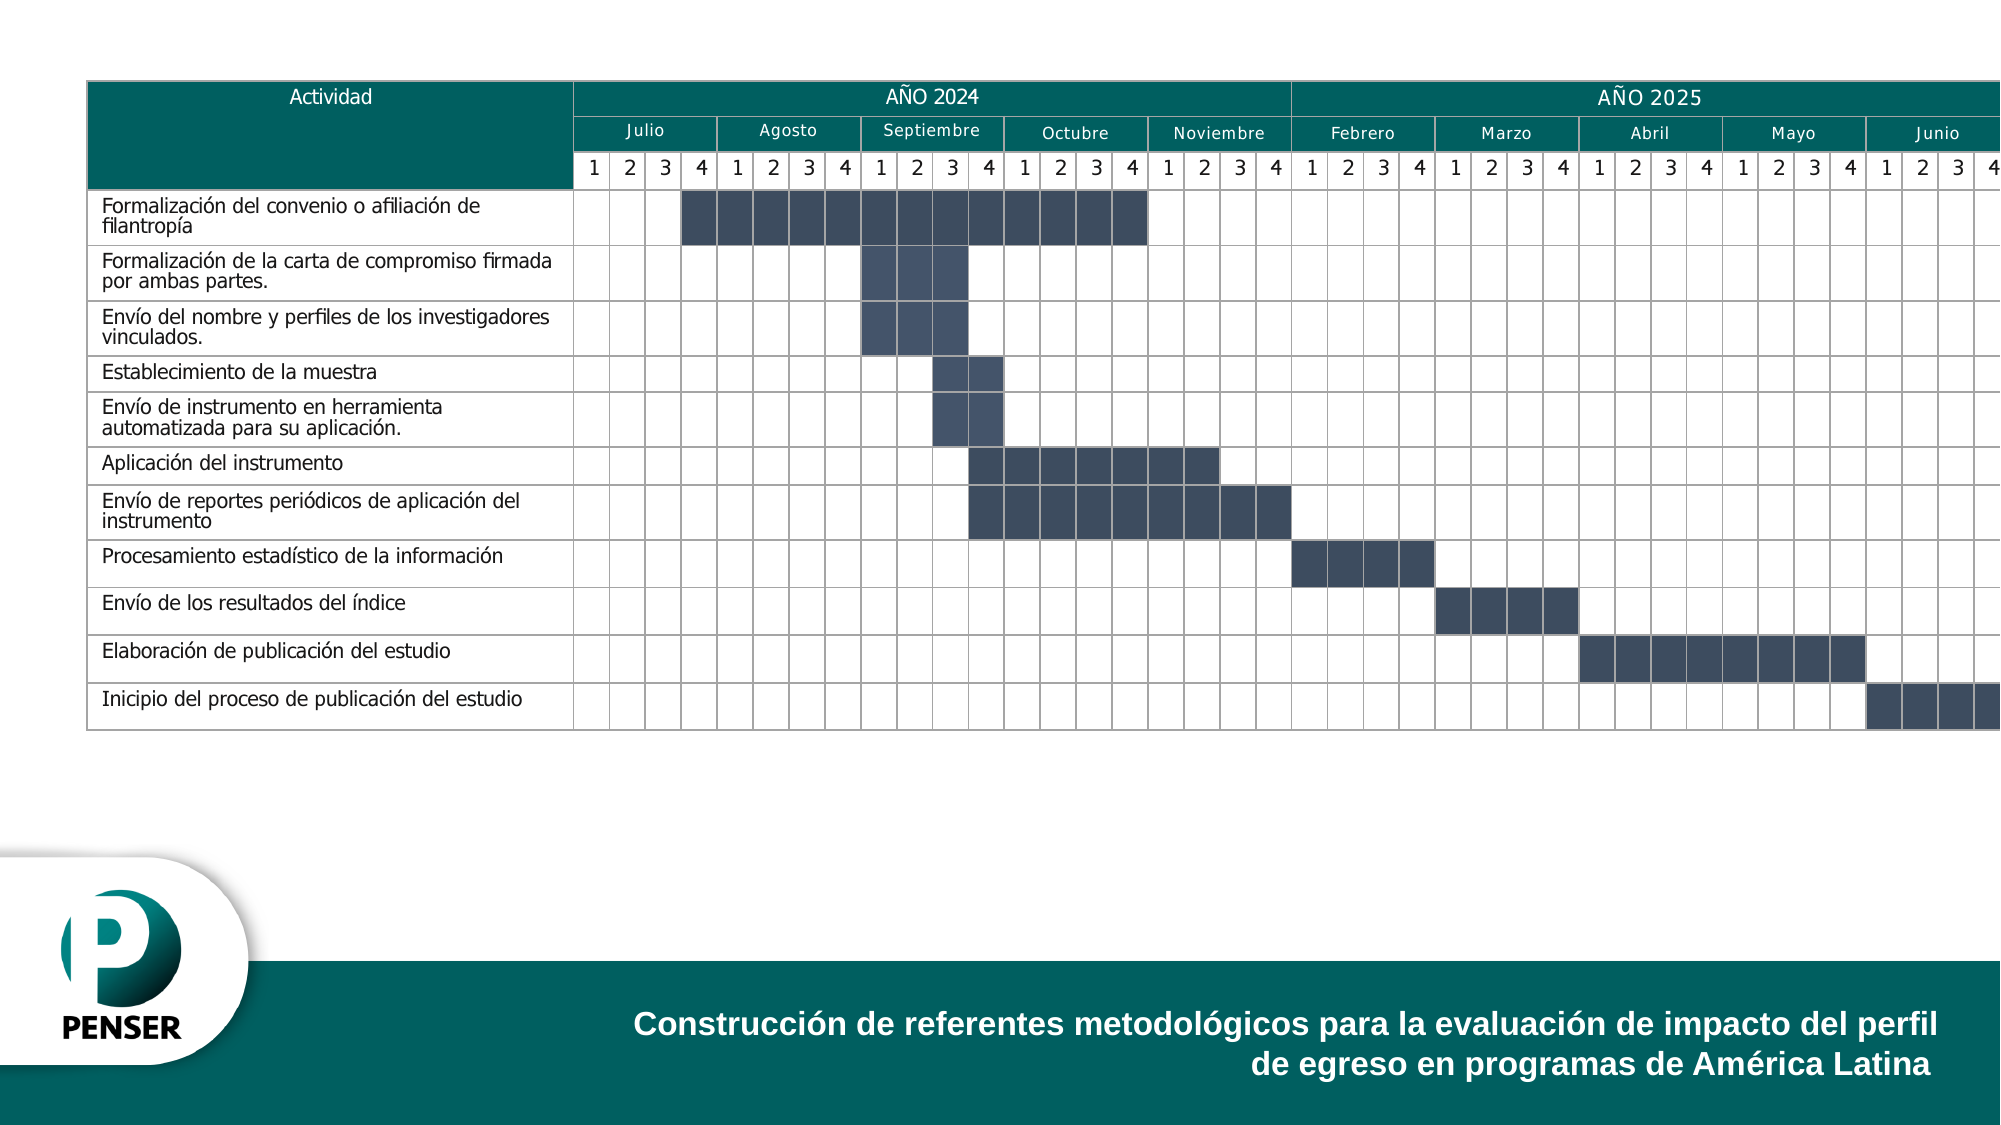

# Cronograma
| Actividad | AÑO 2024 |  |  |  |  |  |  |  |  |  |  |  |  |  |  |  |  |  |  |  | AÑO 2025 |  |  |  |  |  |  |  |  |  |  |  |  |  |  |  |  |  |  |  |
| --- | --- | --- | --- | --- | --- | --- | --- | --- | --- | --- | --- | --- | --- | --- | --- | --- | --- | --- | --- | --- | --- | --- | --- | --- | --- | --- | --- | --- | --- | --- | --- | --- | --- | --- | --- | --- | --- | --- | --- | --- |
| Actividad | Julio |  |  |  | Agosto |  |  |  | Septiembre |  |  |  | Octubre |  |  |  | Noviembre |  |  |  | Febrero |  |  |  | Marzo |  |  |  | Abril |  |  |  | Mayo |  |  |  | Junio |  |  |  |
|  | 1 | 2 | 3 | 4 | 1 | 2 | 3 | 4 | 1 | 2 | 3 | 4 | 1 | 2 | 3 | 4 | 1 | 2 | 3 | 4 | 1 | 2 | 3 | 4 | 1 | 2 | 3 | 4 | 1 | 2 | 3 | 4 | 1 | 2 | 3 | 4 | 1 | 2 | 3 | 4 |
| Formalización del convenio o afiliación de filantropía |  |  |  |  |  |  |  |  |  |  |  |  |  |  |  |  |  |  |  |  |  |  |  |  |  |  |  |  |  |  |  |  |  |  |  |  |  |  |  |  |
| Formalización de la carta de compromiso firmada por ambas partes. |  |  |  |  |  |  |  |  |  |  |  |  |  |  |  |  |  |  |  |  |  |  |  |  |  |  |  |  |  |  |  |  |  |  |  |  |  |  |  |  |
| Envío del nombre y perfiles de los investigadores vinculados. |  |  |  |  |  |  |  |  |  |  |  |  |  |  |  |  |  |  |  |  |  |  |  |  |  |  |  |  |  |  |  |  |  |  |  |  |  |  |  |  |
| Establecimiento de la muestra |  |  |  |  |  |  |  |  |  |  |  |  |  |  |  |  |  |  |  |  |  |  |  |  |  |  |  |  |  |  |  |  |  |  |  |  |  |  |  |  |
| Envío de instrumento en herramienta automatizada para su aplicación. |  |  |  |  |  |  |  |  |  |  |  |  |  |  |  |  |  |  |  |  |  |  |  |  |  |  |  |  |  |  |  |  |  |  |  |  |  |  |  |  |
| Aplicación del instrumento |  |  |  |  |  |  |  |  |  |  |  |  |  |  |  |  |  |  |  |  |  |  |  |  |  |  |  |  |  |  |  |  |  |  |  |  |  |  |  |  |
| Envío de reportes periódicos de aplicación del instrumento |  |  |  |  |  |  |  |  |  |  |  |  |  |  |  |  |  |  |  |  |  |  |  |  |  |  |  |  |  |  |  |  |  |  |  |  |  |  |  |  |
| Procesamiento estadístico de la información |  |  |  |  |  |  |  |  |  |  |  |  |  |  |  |  |  |  |  |  |  |  |  |  |  |  |  |  |  |  |  |  |  |  |  |  |  |  |  |  |
| Envío de los resultados del índice |  |  |  |  |  |  |  |  |  |  |  |  |  |  |  |  |  |  |  |  |  |  |  |  |  |  |  |  |  |  |  |  |  |  |  |  |  |  |  |  |
| Elaboración de publicación del estudio |  |  |  |  |  |  |  |  |  |  |  |  |  |  |  |  |  |  |  |  |  |  |  |  |  |  |  |  |  |  |  |  |  |  |  |  |  |  |  |  |
| Inicipio del proceso de publicación del estudio |  |  |  |  |  |  |  |  |  |  |  |  |  |  |  |  |  |  |  |  |  |  |  |  |  |  |  |  |  |  |  |  |  |  |  |  |  |  |  |  |
Construcción de referentes metodológicos para la evaluación de impacto del perfil de egreso en programas de América Latina